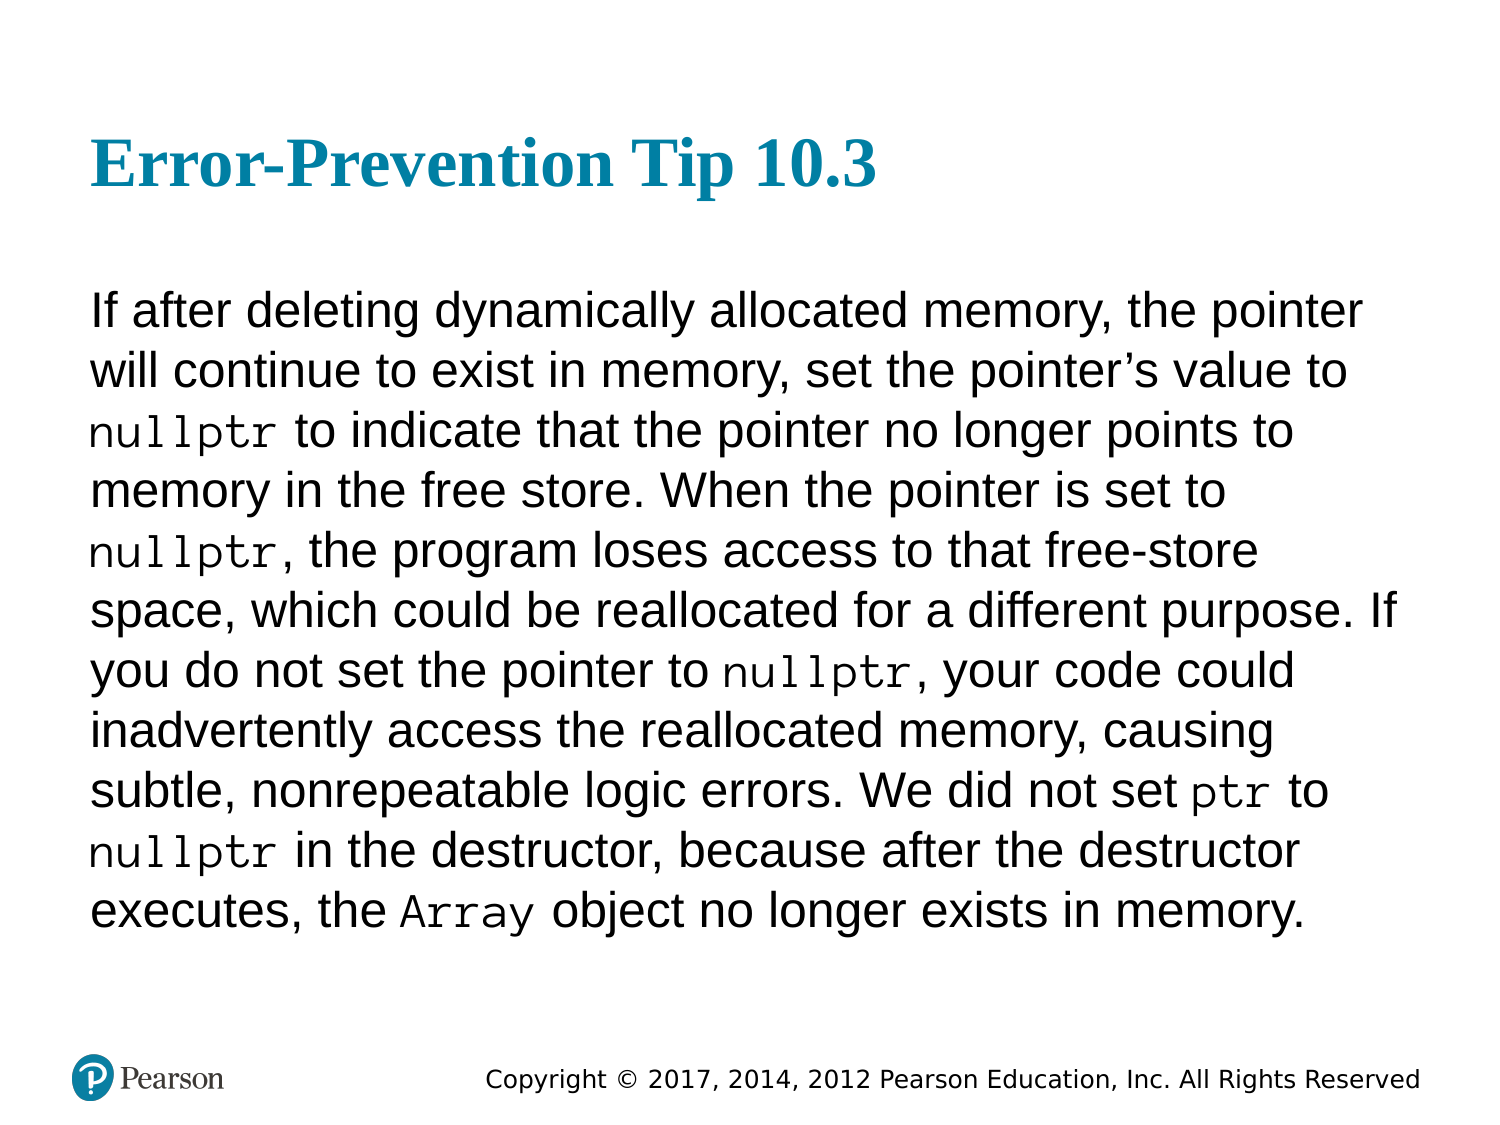

# Error-Prevention Tip 10.3
If after deleting dynamically allocated memory, the pointer will continue to exist in memory, set the pointer’s value to nullptr to indicate that the pointer no longer points to memory in the free store. When the pointer is set to nullptr, the program loses access to that free-store space, which could be reallocated for a different purpose. If you do not set the pointer to nullptr, your code could inadvertently access the reallocated memory, causing subtle, nonrepeatable logic errors. We did not set ptr to nullptr in the destructor, because after the destructor executes, the Array object no longer exists in memory.